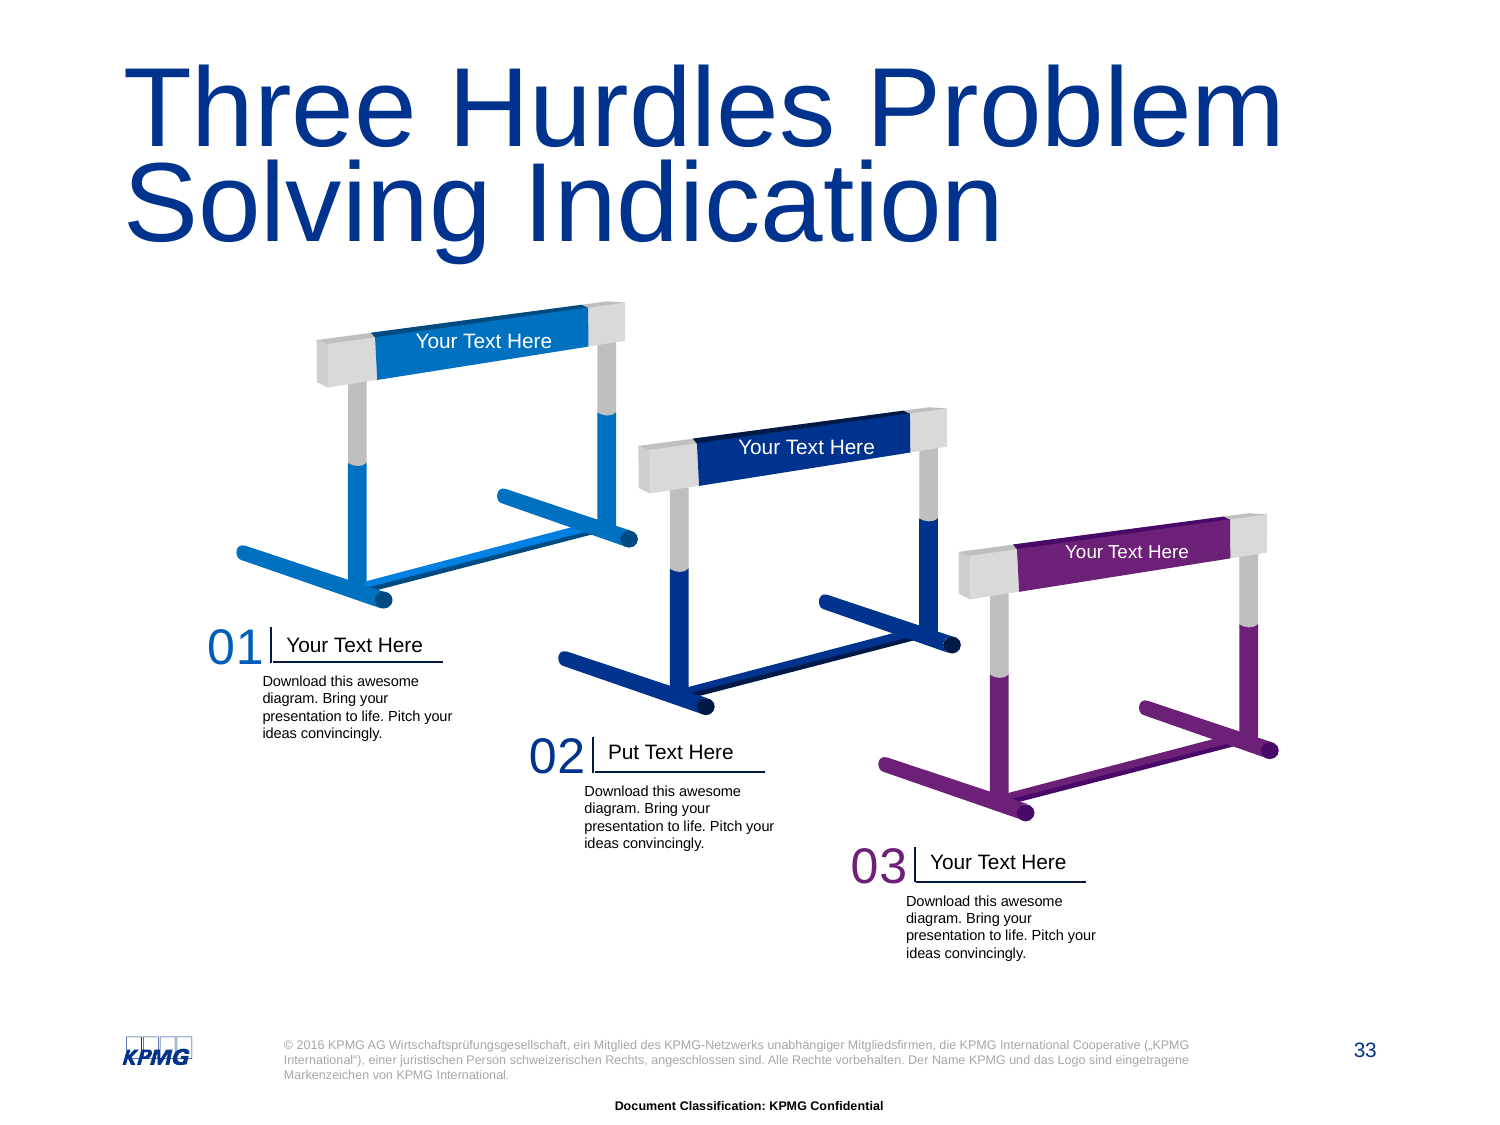

# Three Hurdles Problem Solving Indication

Your Text Here

Your Text Here

Your Text Here
01
Your Text Here
Download this awesome diagram. Bring your presentation to life. Pitch your ideas convincingly.
02
Put Text Here
Download this awesome diagram. Bring your presentation to life. Pitch your ideas convincingly.
03
Your Text Here
Download this awesome diagram. Bring your presentation to life. Pitch your ideas convincingly.